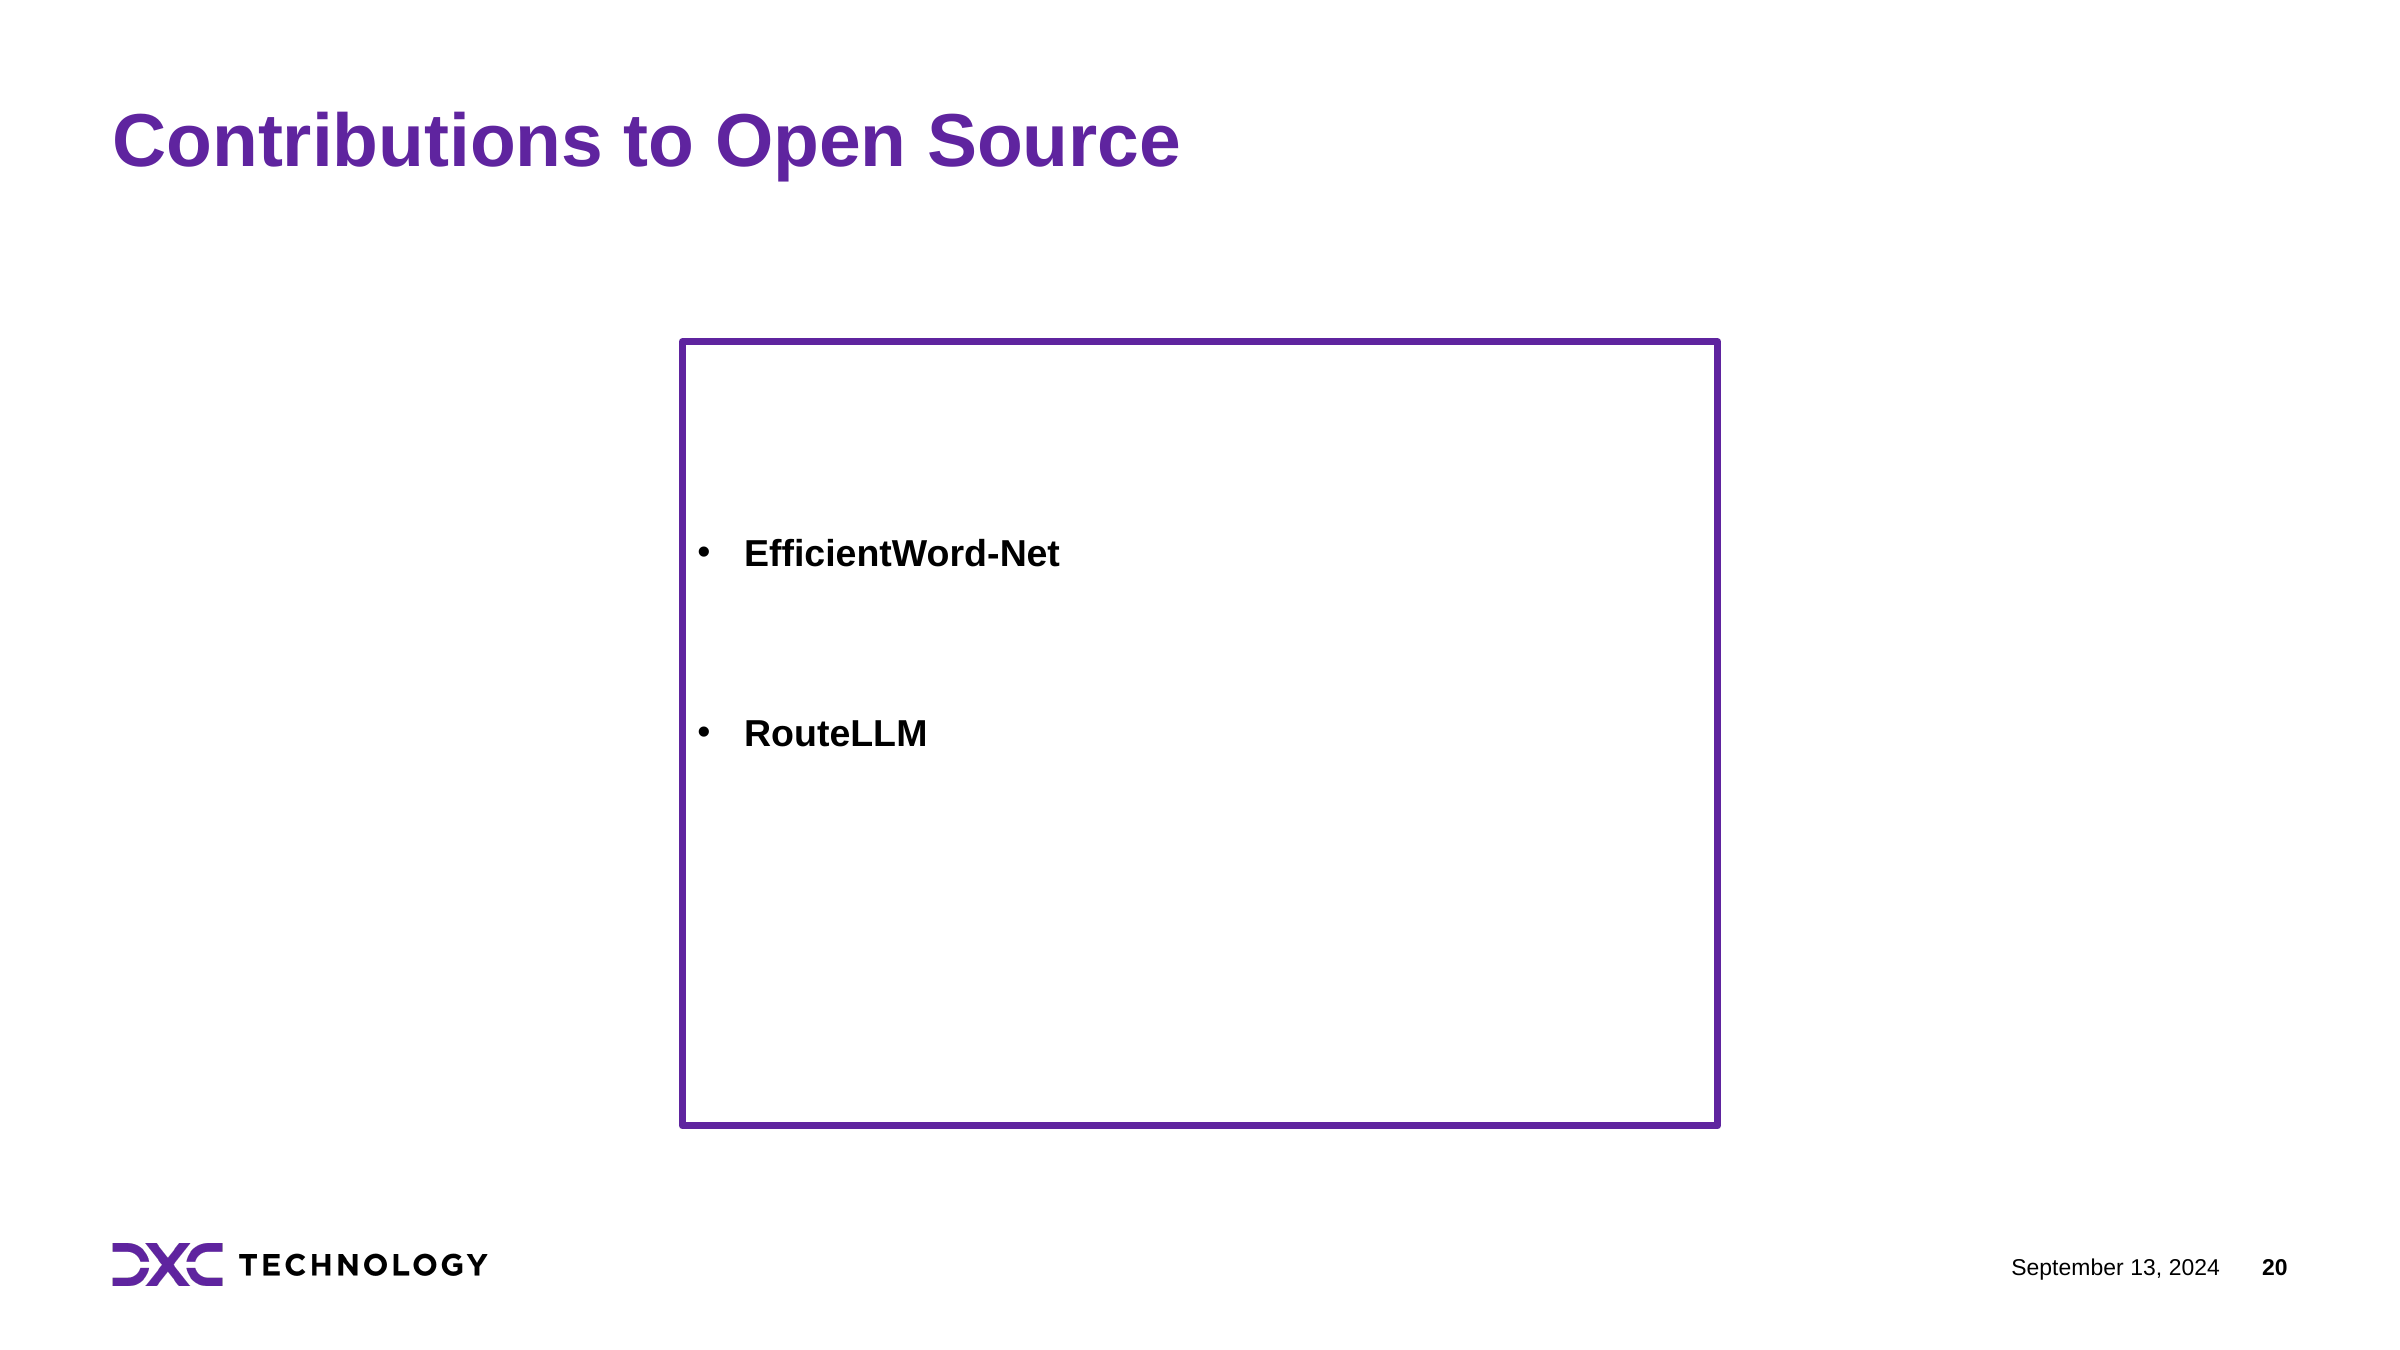

# Contributions to Open Source

EfficientWord-Net

RouteLLM